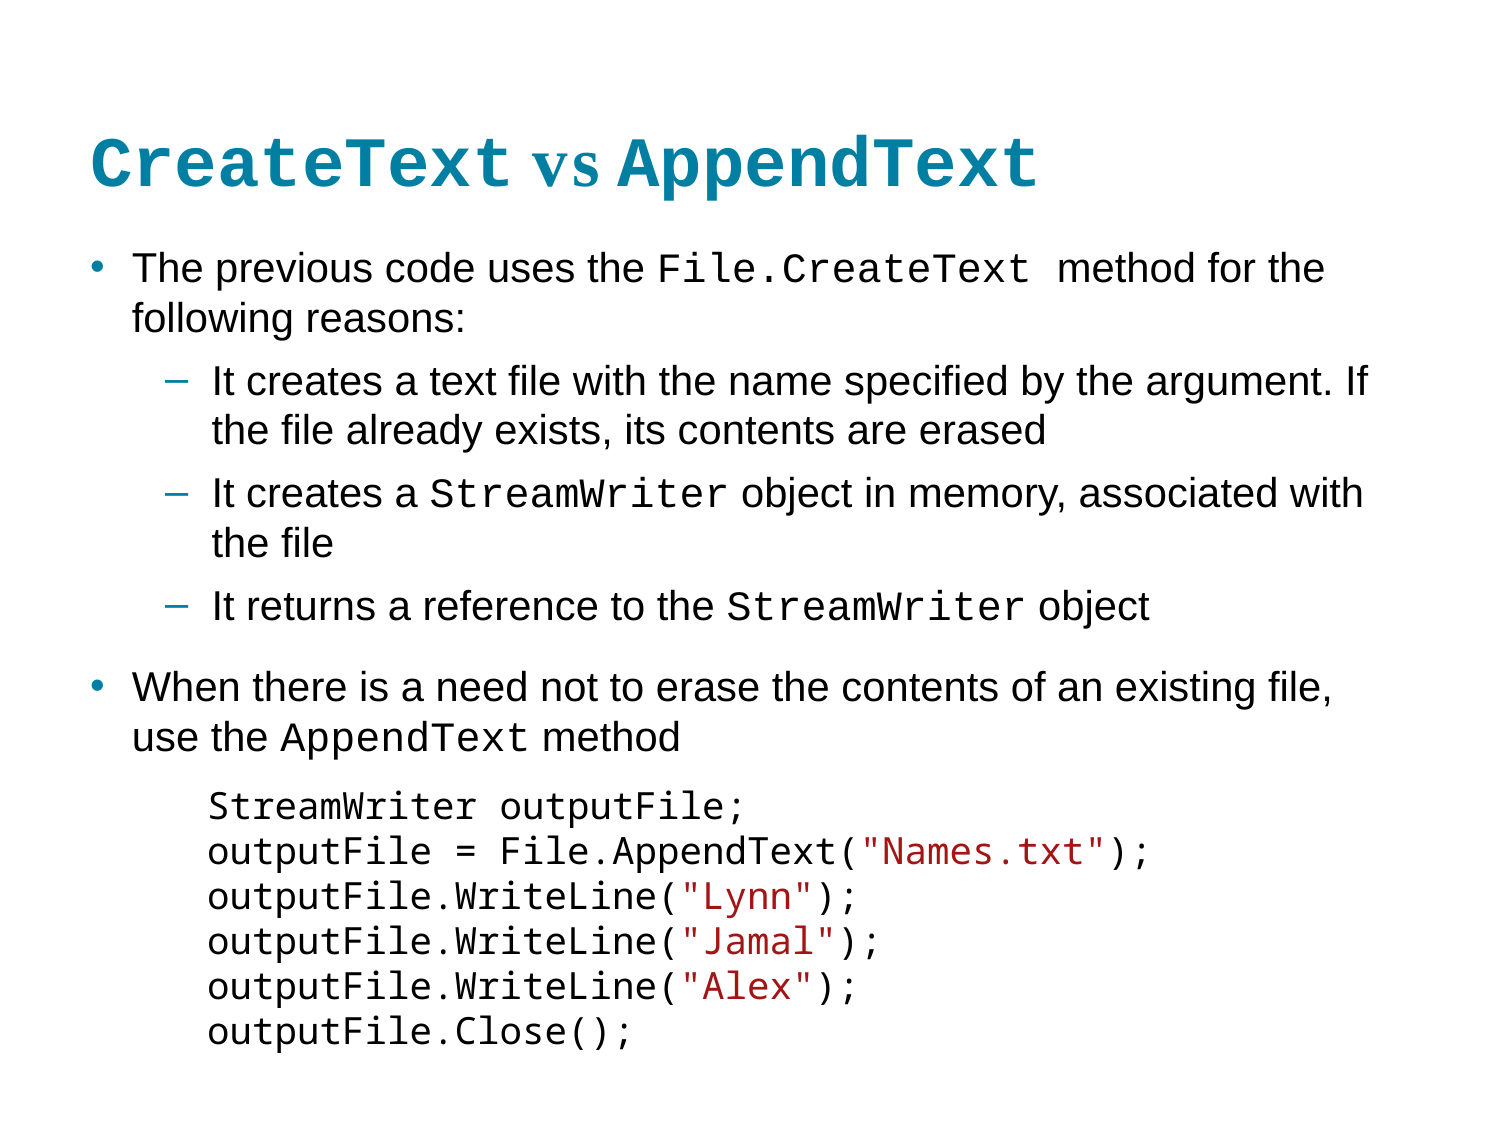

# CreateText versus AppendText
The previous code uses the File.CreateText method for the following reasons:
It creates a text file with the name specified by the argument. If the file already exists, its contents are erased
It creates a StreamWriter object in memory, associated with the file
It returns a reference to the StreamWriter object
When there is a need not to erase the contents of an existing file, use the AppendText method
StreamWriter outputFile;
outputFile = File.AppendText("Names.txt");
outputFile.WriteLine("Lynn");
outputFile.WriteLine("Jamal");
outputFile.WriteLine("Alex");
outputFile.Close();